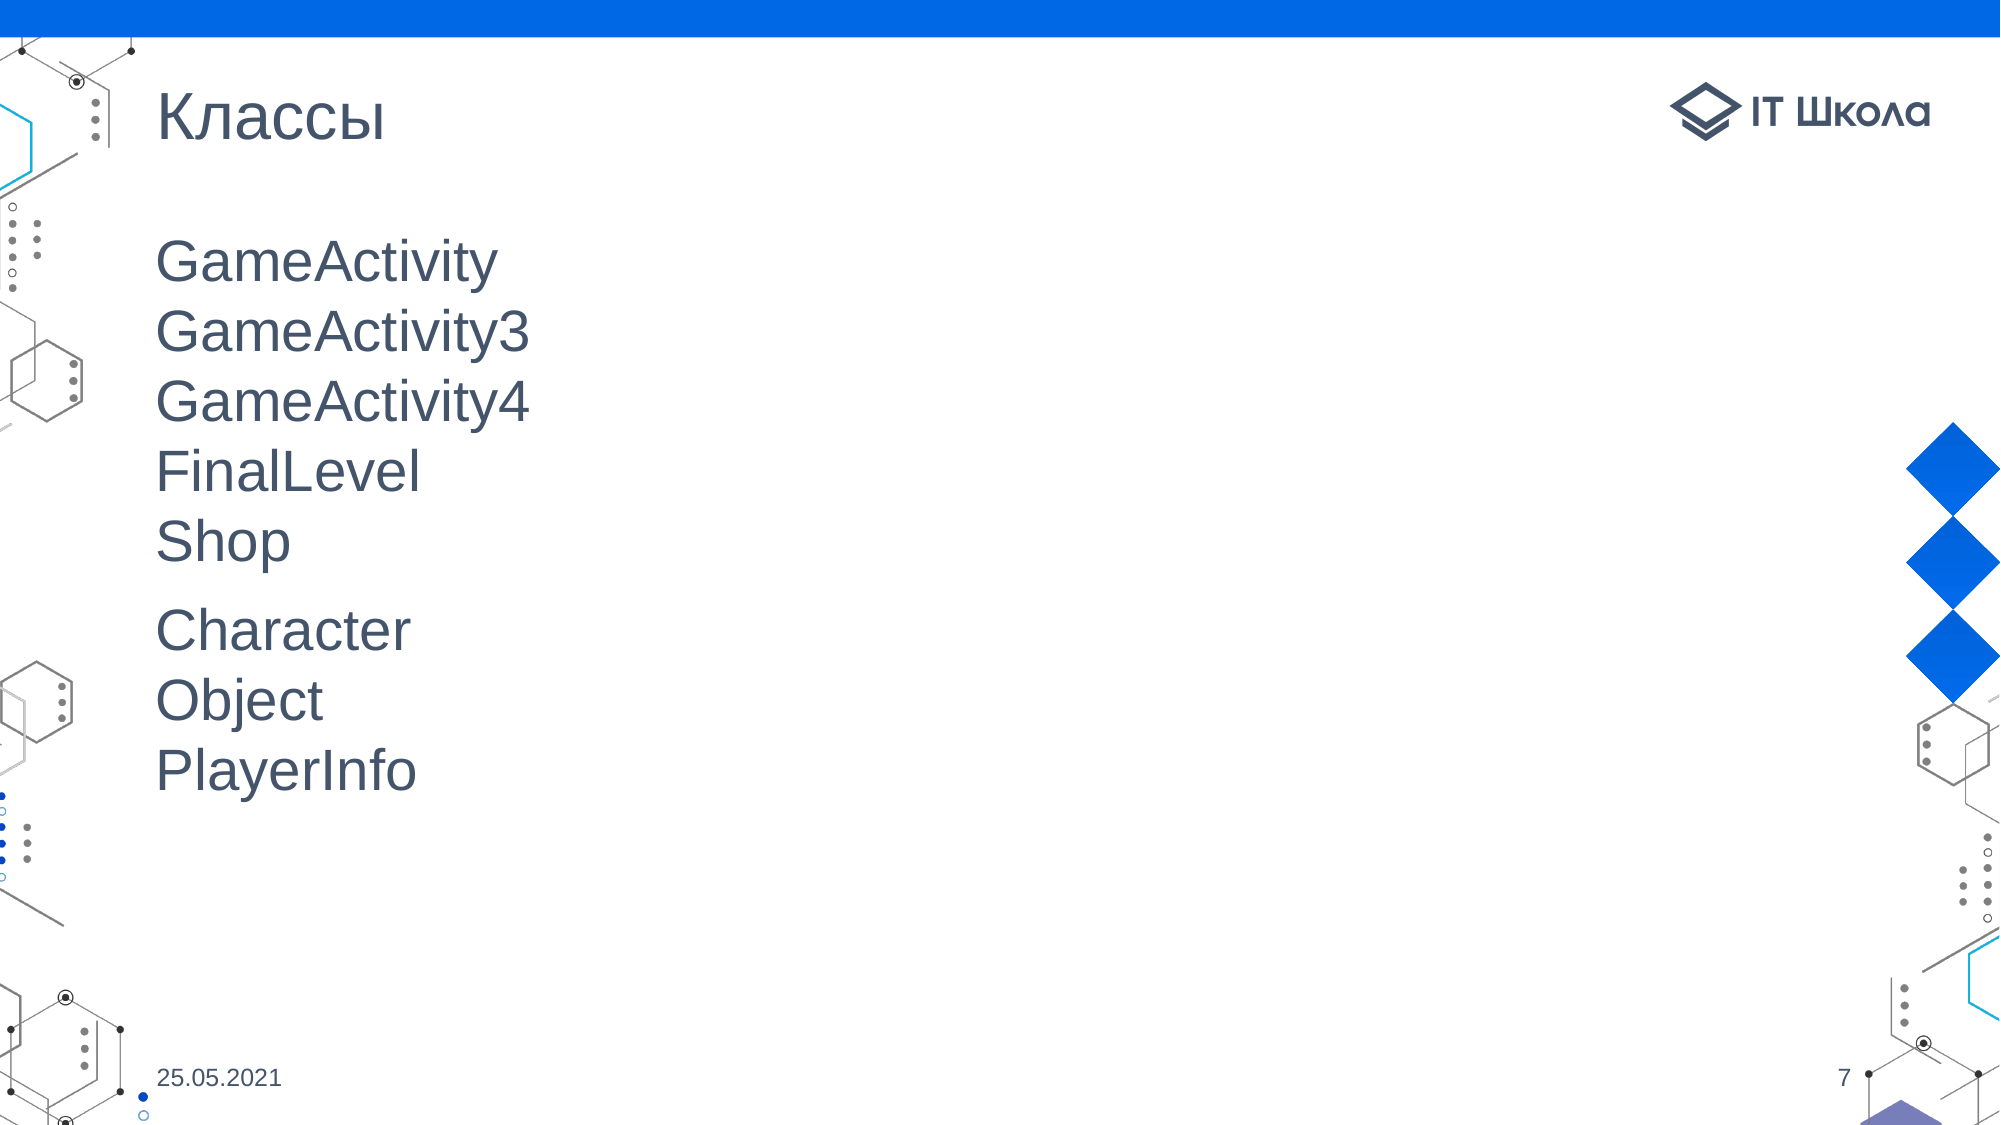

# Классы
GameActivity
GameActivity3
GameActivity4
FinalLevel
Shop
Character
Object
PlayerInfo
25.05.2021
7